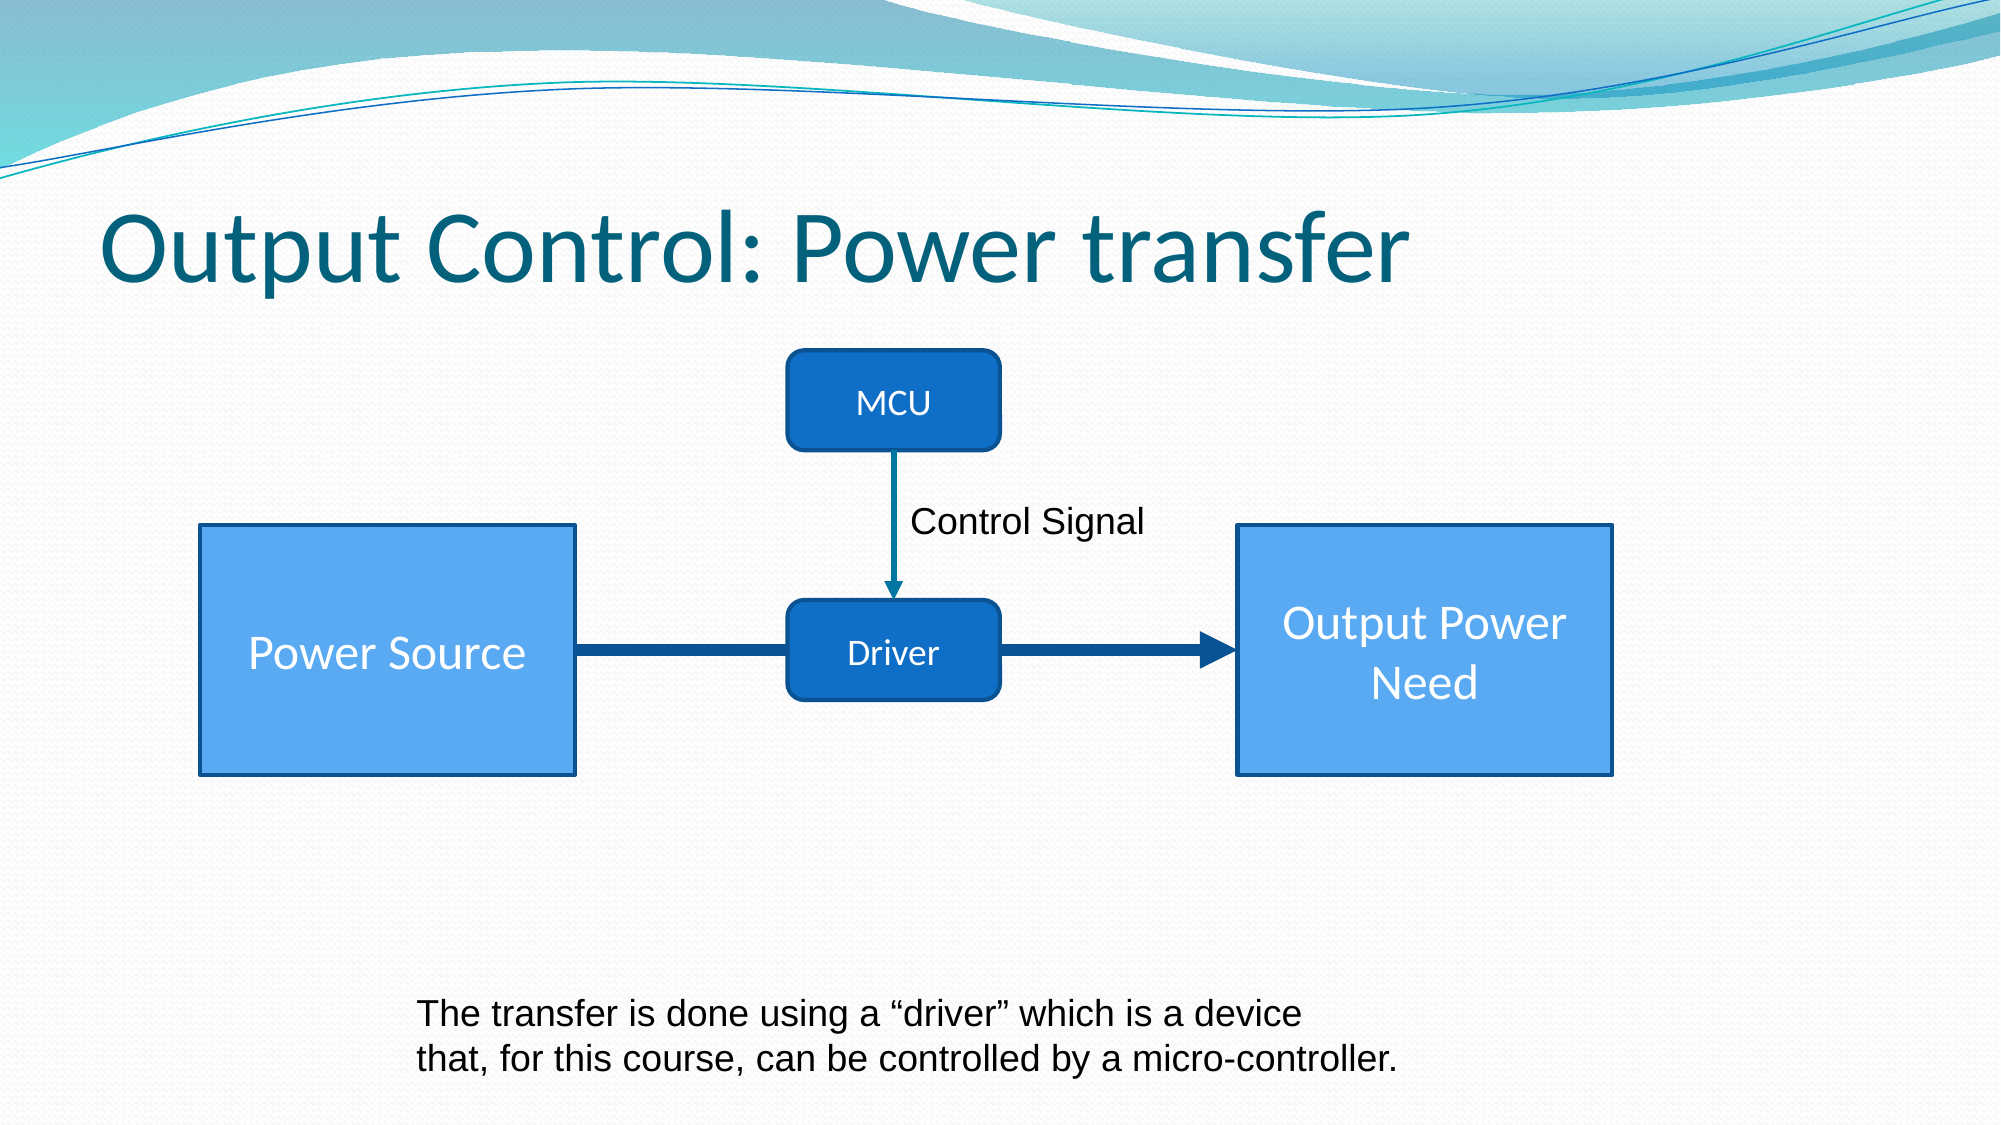

# Output Control: Power transfer
MCU
Control Signal
Power Source
Output Power Need
Driver
The transfer is done using a “driver” which is a device
that, for this course, can be controlled by a micro-controller.